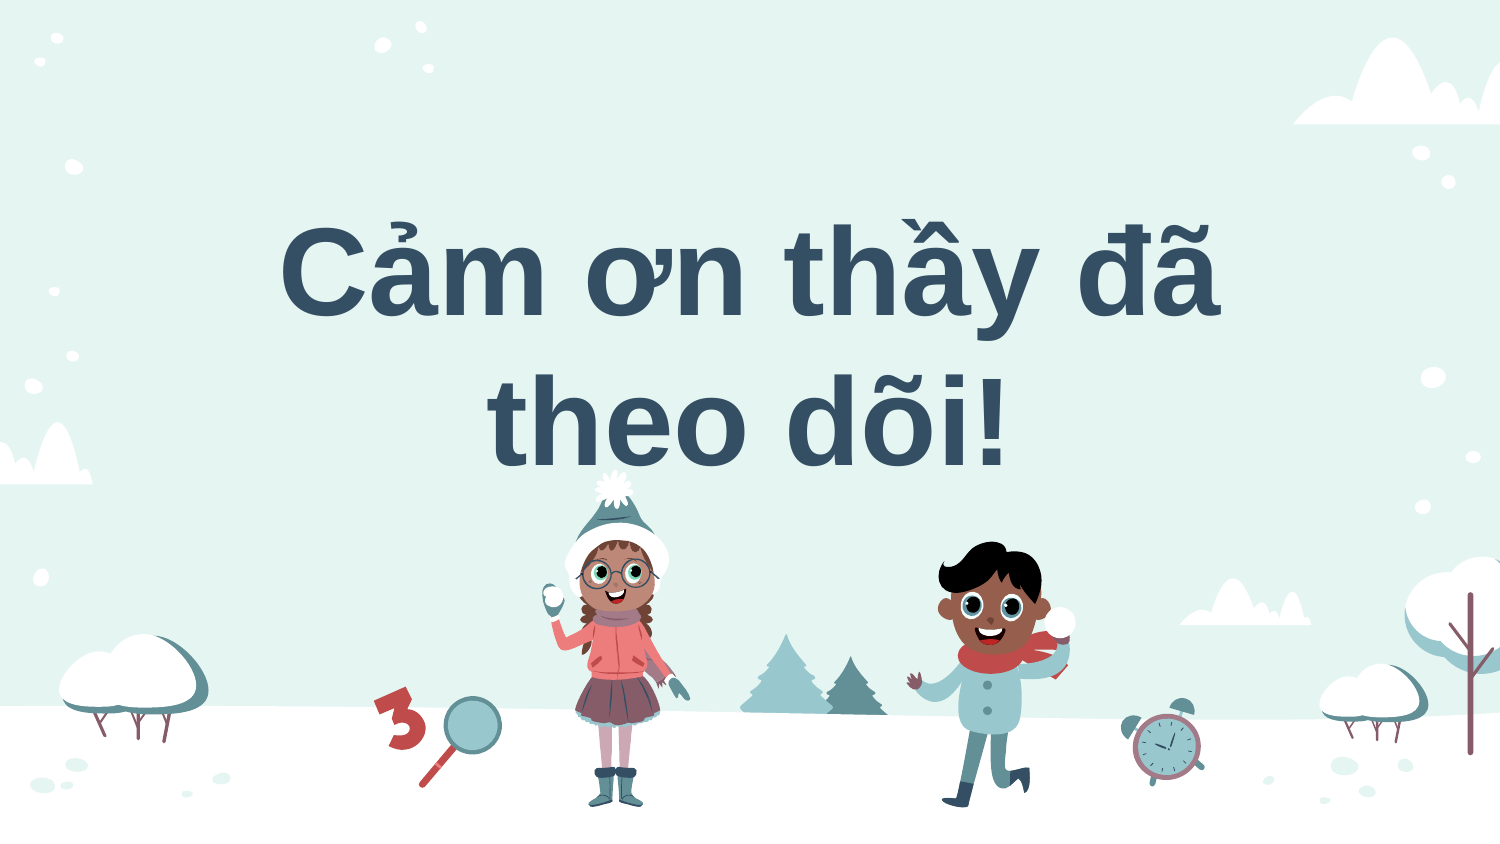

# Cảm ơn thầy đã theo dõi!